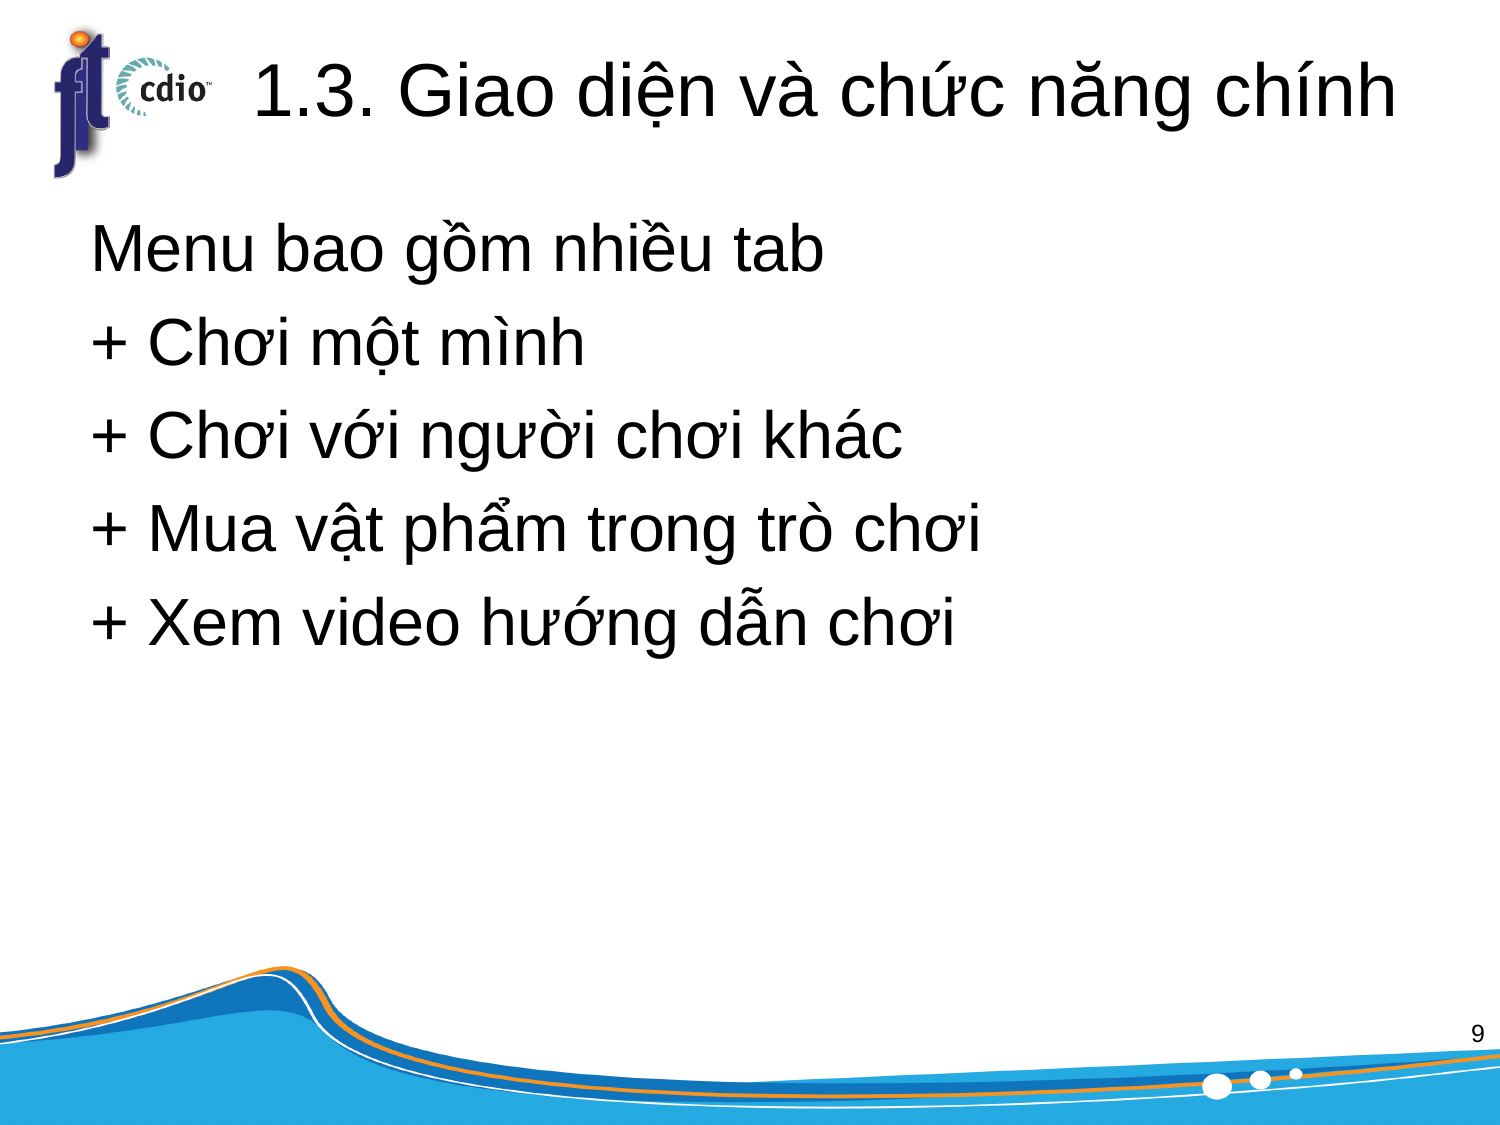

# 1.3. Giao diện và chức năng chính
Menu bao gồm nhiều tab
+ Chơi một mình
+ Chơi với người chơi khác
+ Mua vật phẩm trong trò chơi
+ Xem video hướng dẫn chơi
9